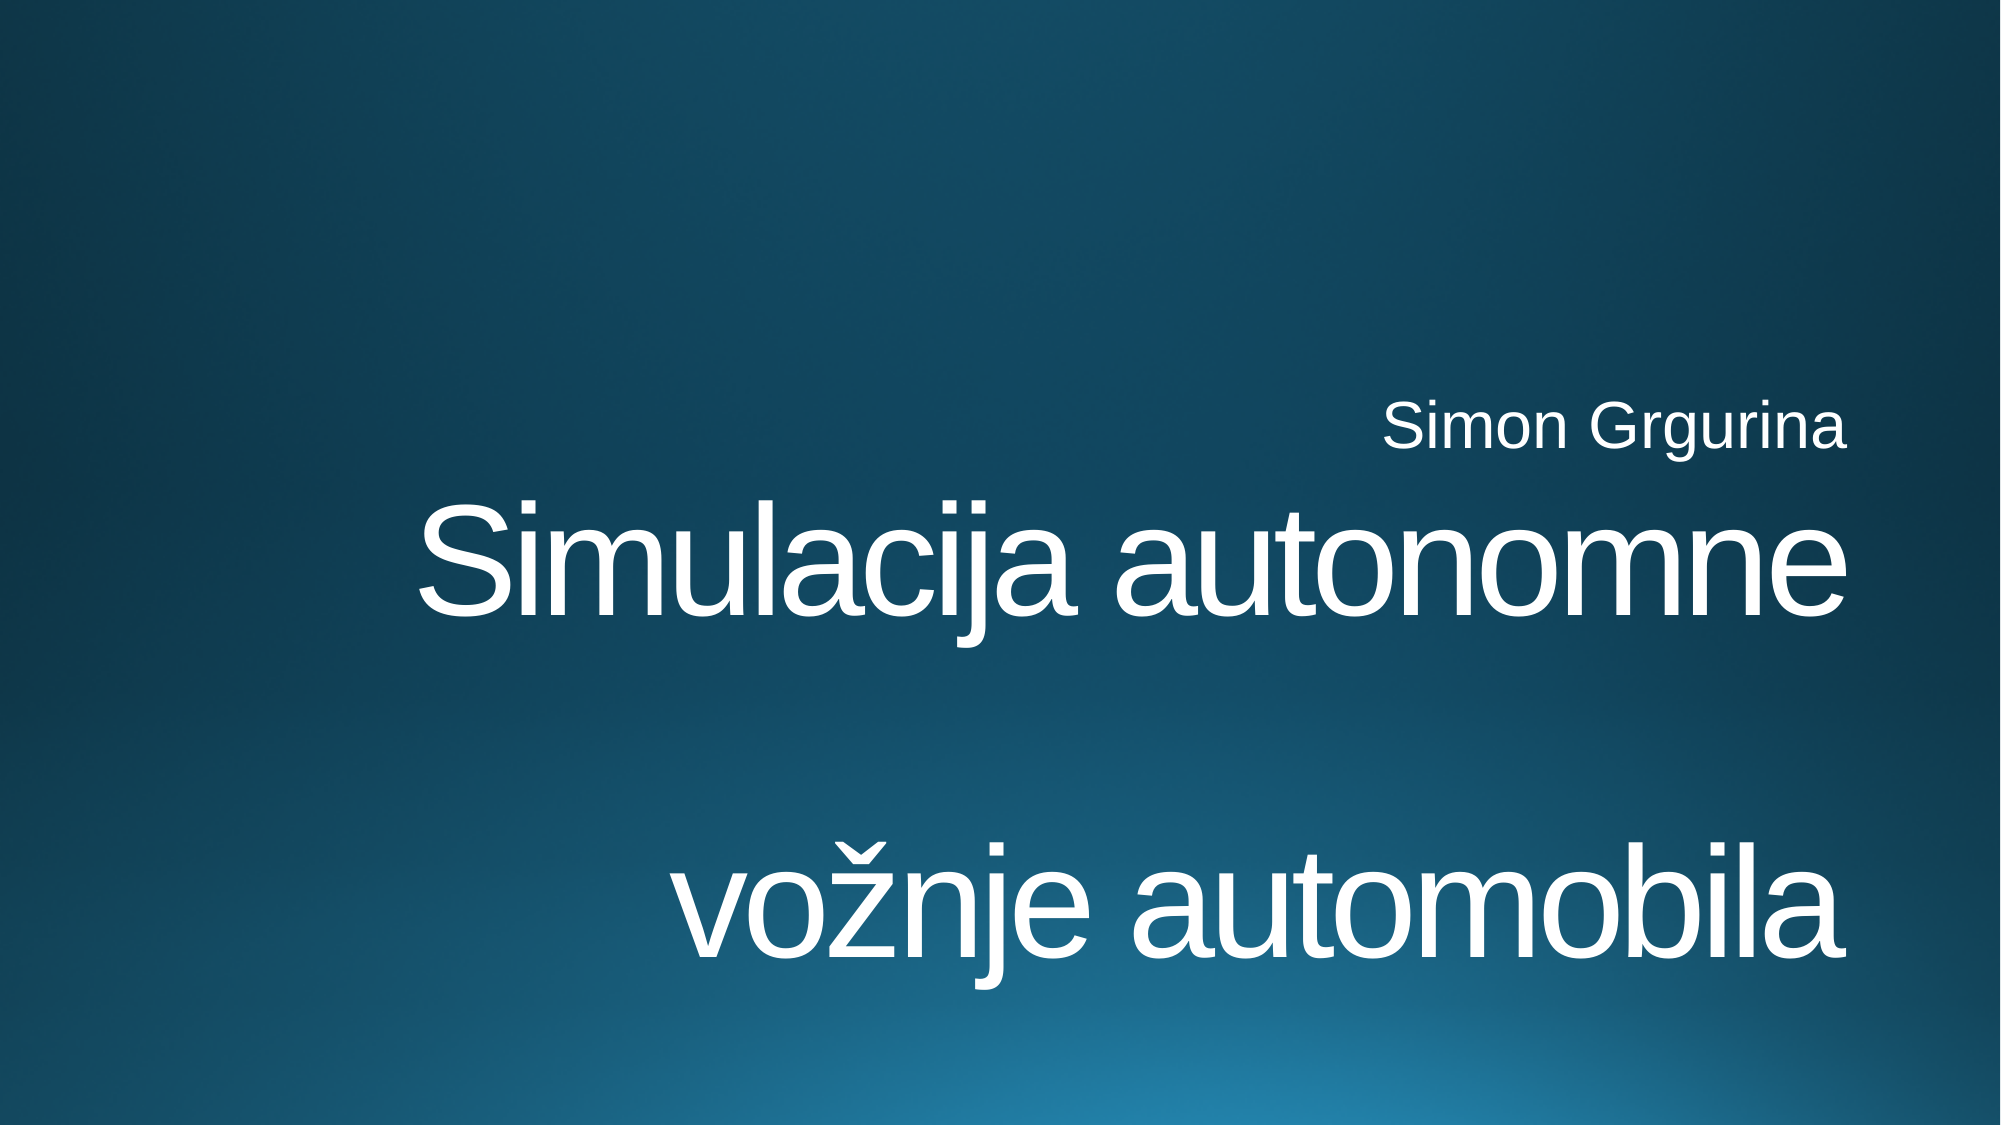

Simon Grgurina
# Simulacija autonomne vožnje automobila